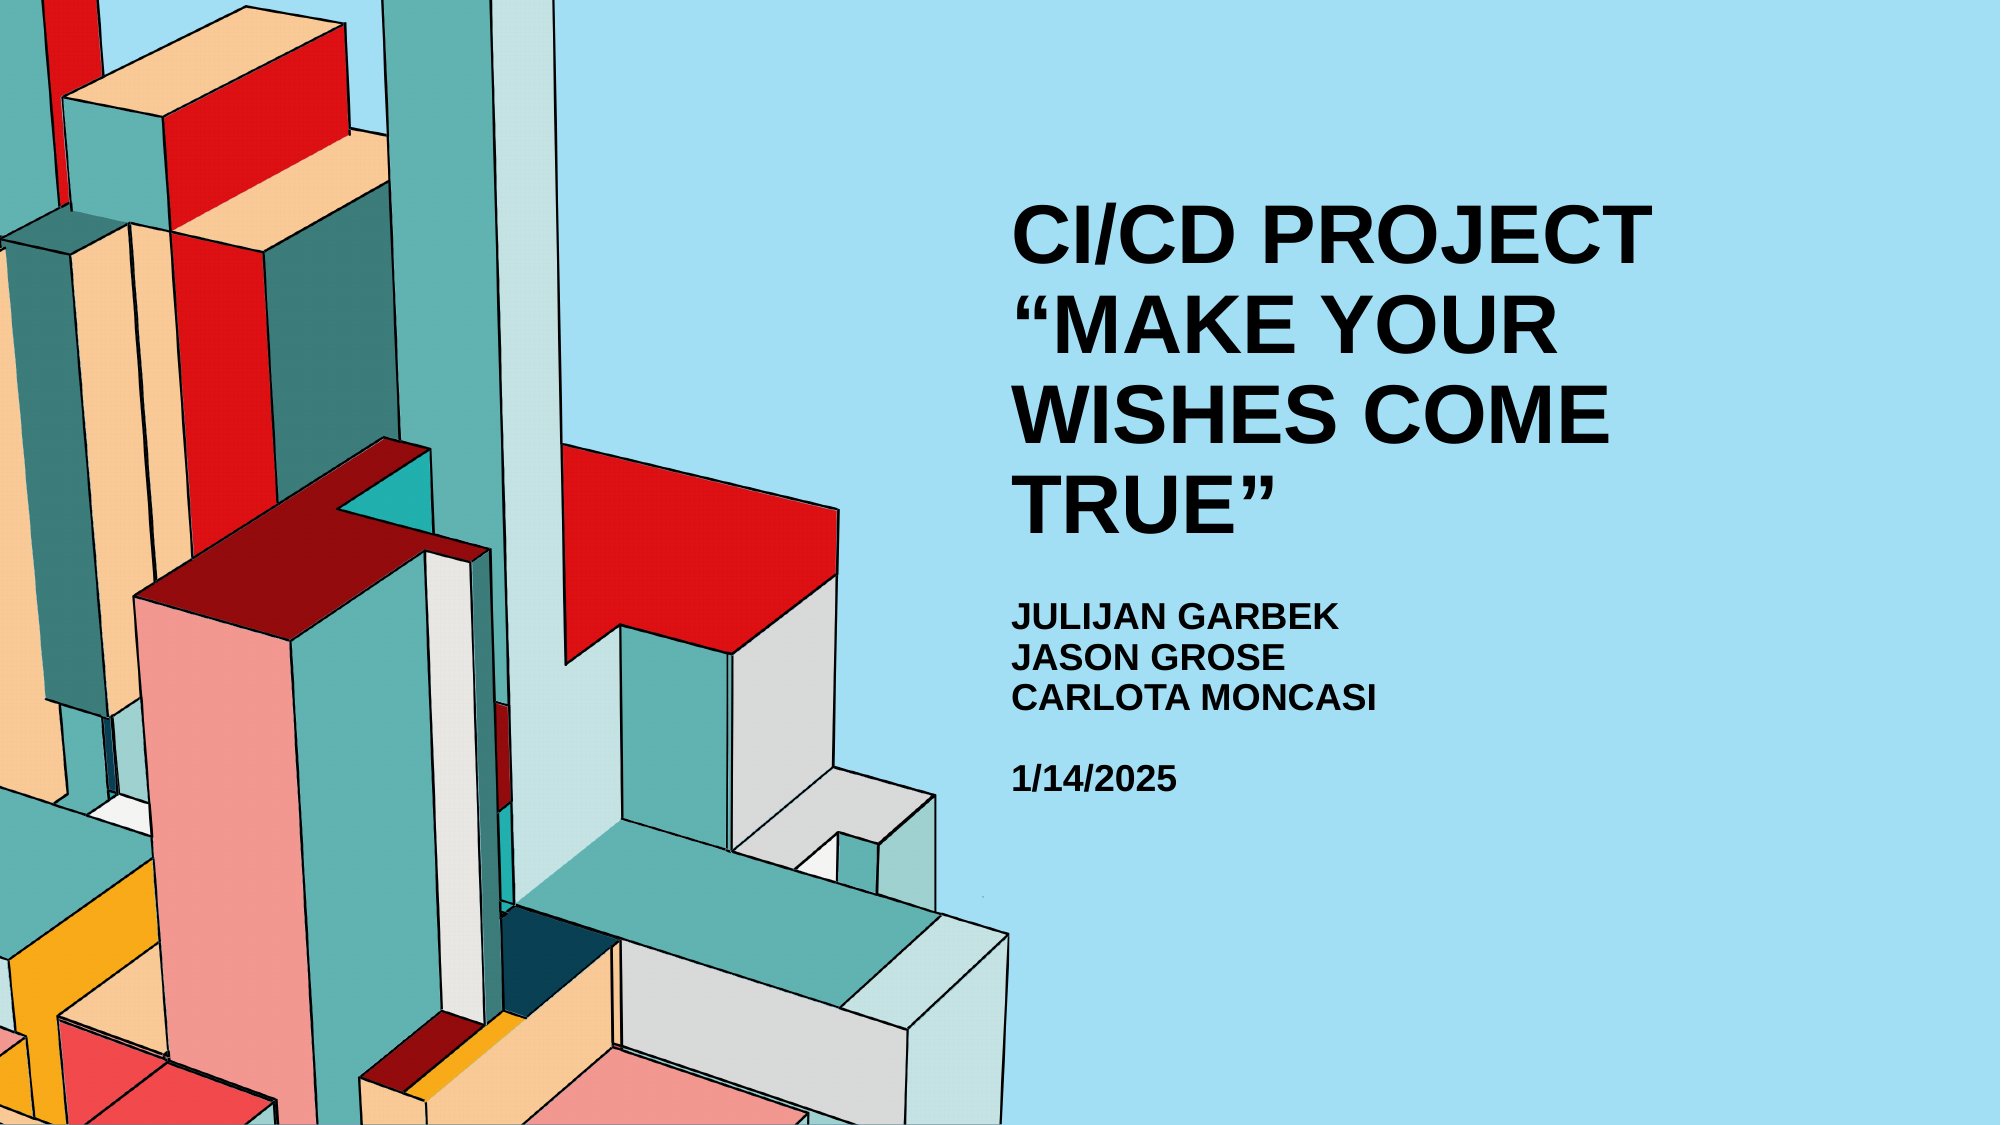

# CI/CD Project “Make Your Wishes Come TRUE”
Julijan Garbek
Jason Grose
Carlota Moncasi

1/14/2025